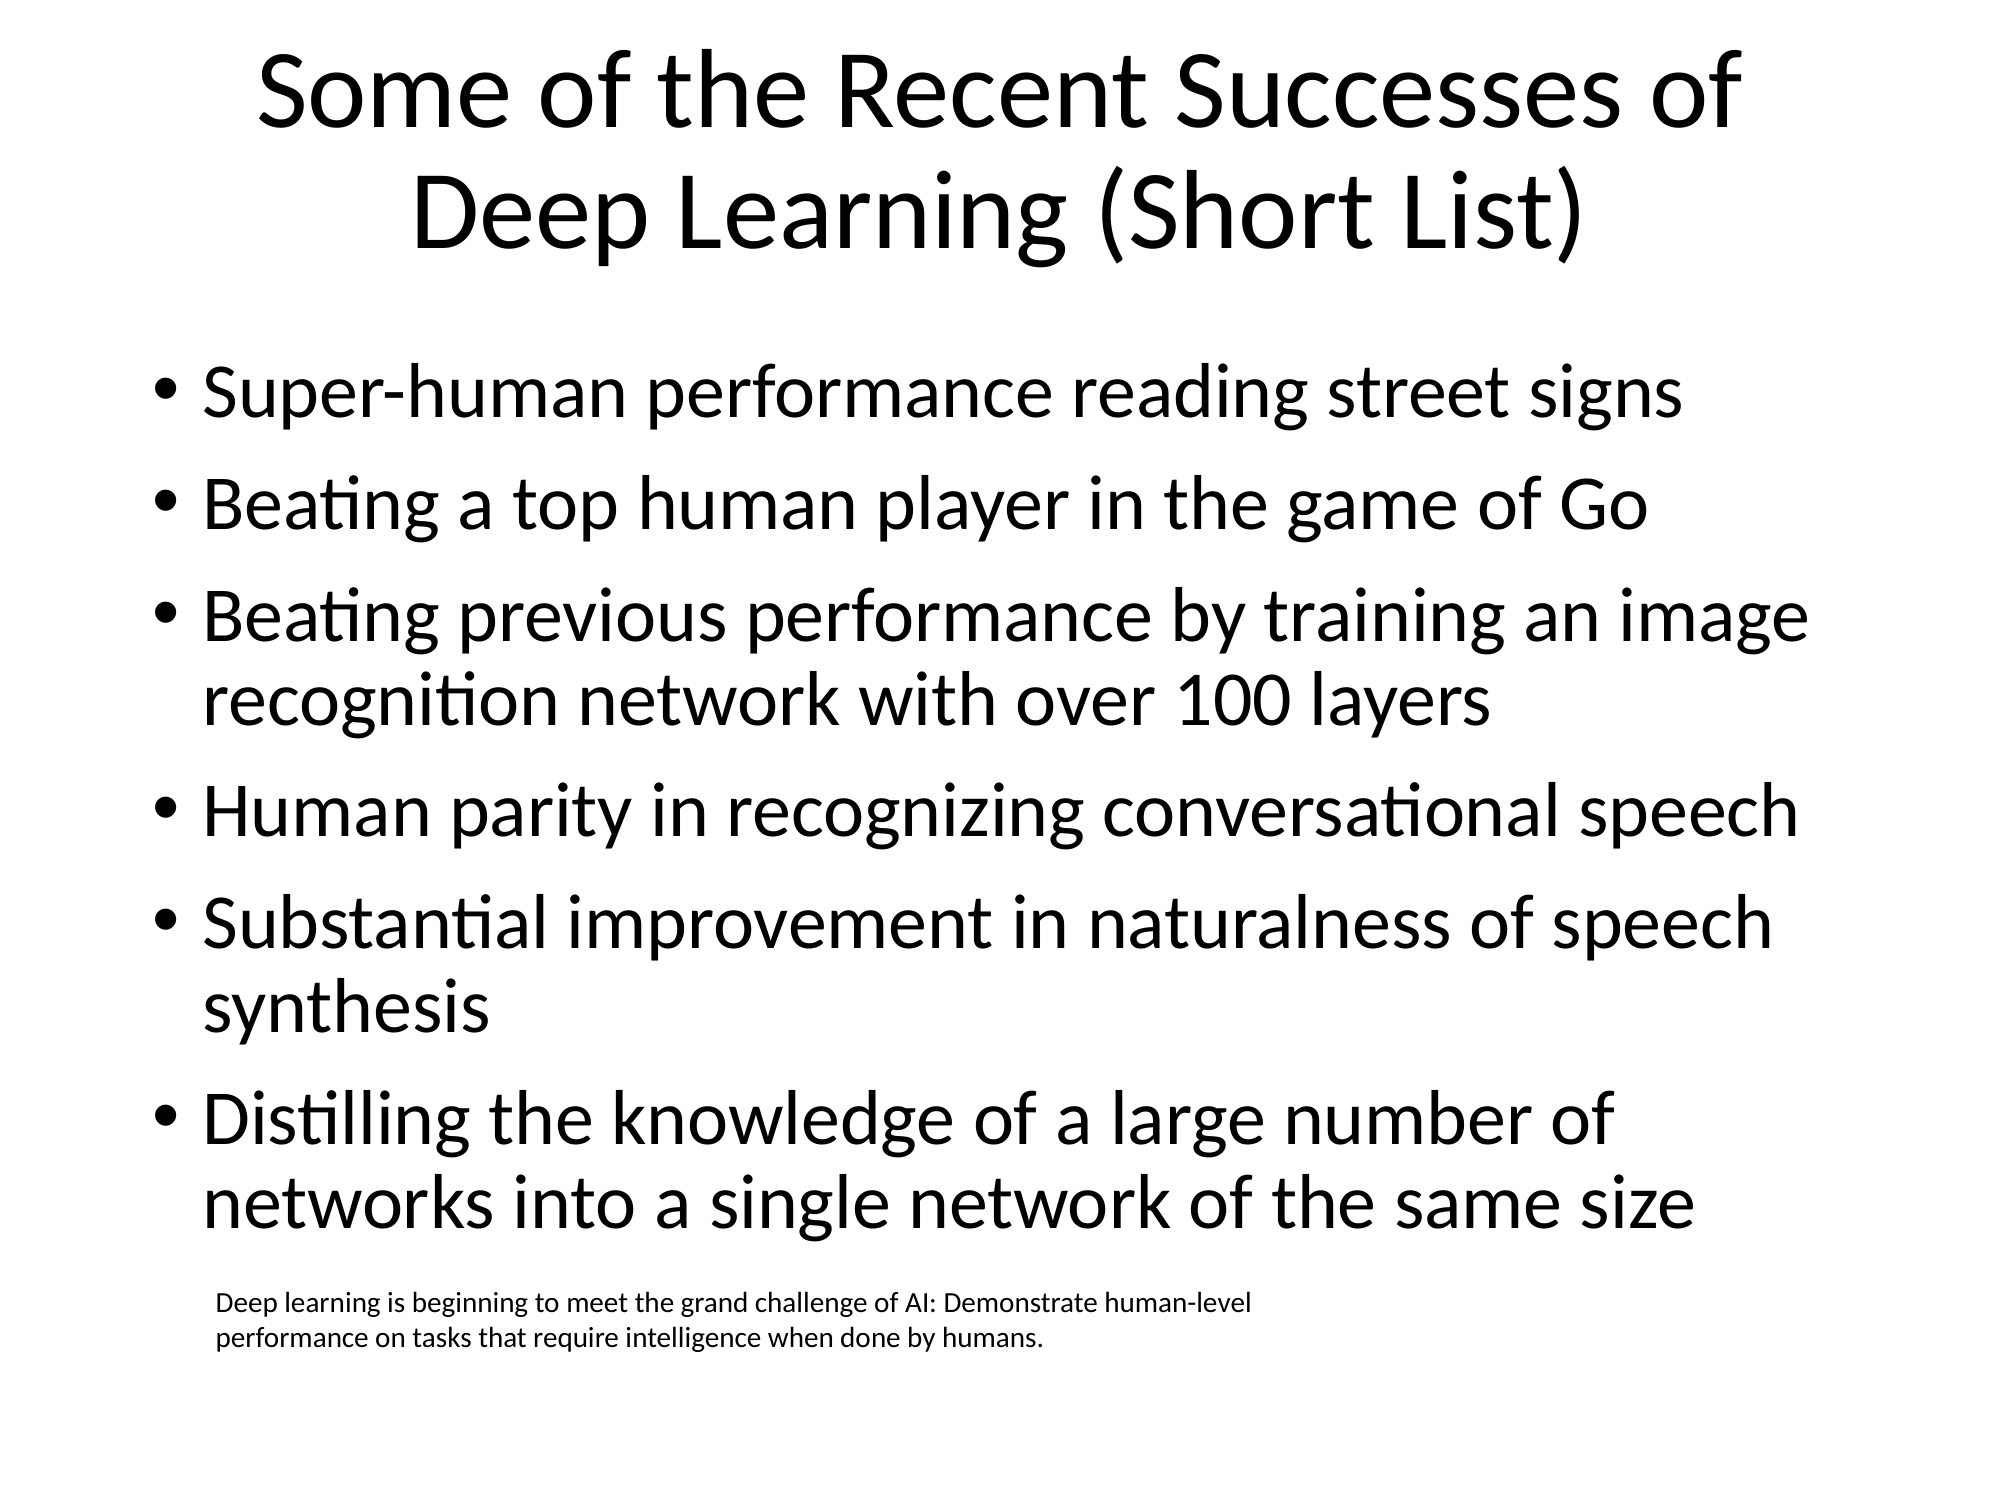

# Some of the Recent Successes of Deep Learning (Short List)
Super-human performance reading street signs
Beating a top human player in the game of Go
Beating previous performance by training an image recognition network with over 100 layers
Human parity in recognizing conversational speech
Substantial improvement in naturalness of speech synthesis
Distilling the knowledge of a large number of networks into a single network of the same size
Deep learning is beginning to meet the grand challenge of AI: Demonstrate human-level performance on tasks that require intelligence when done by humans.